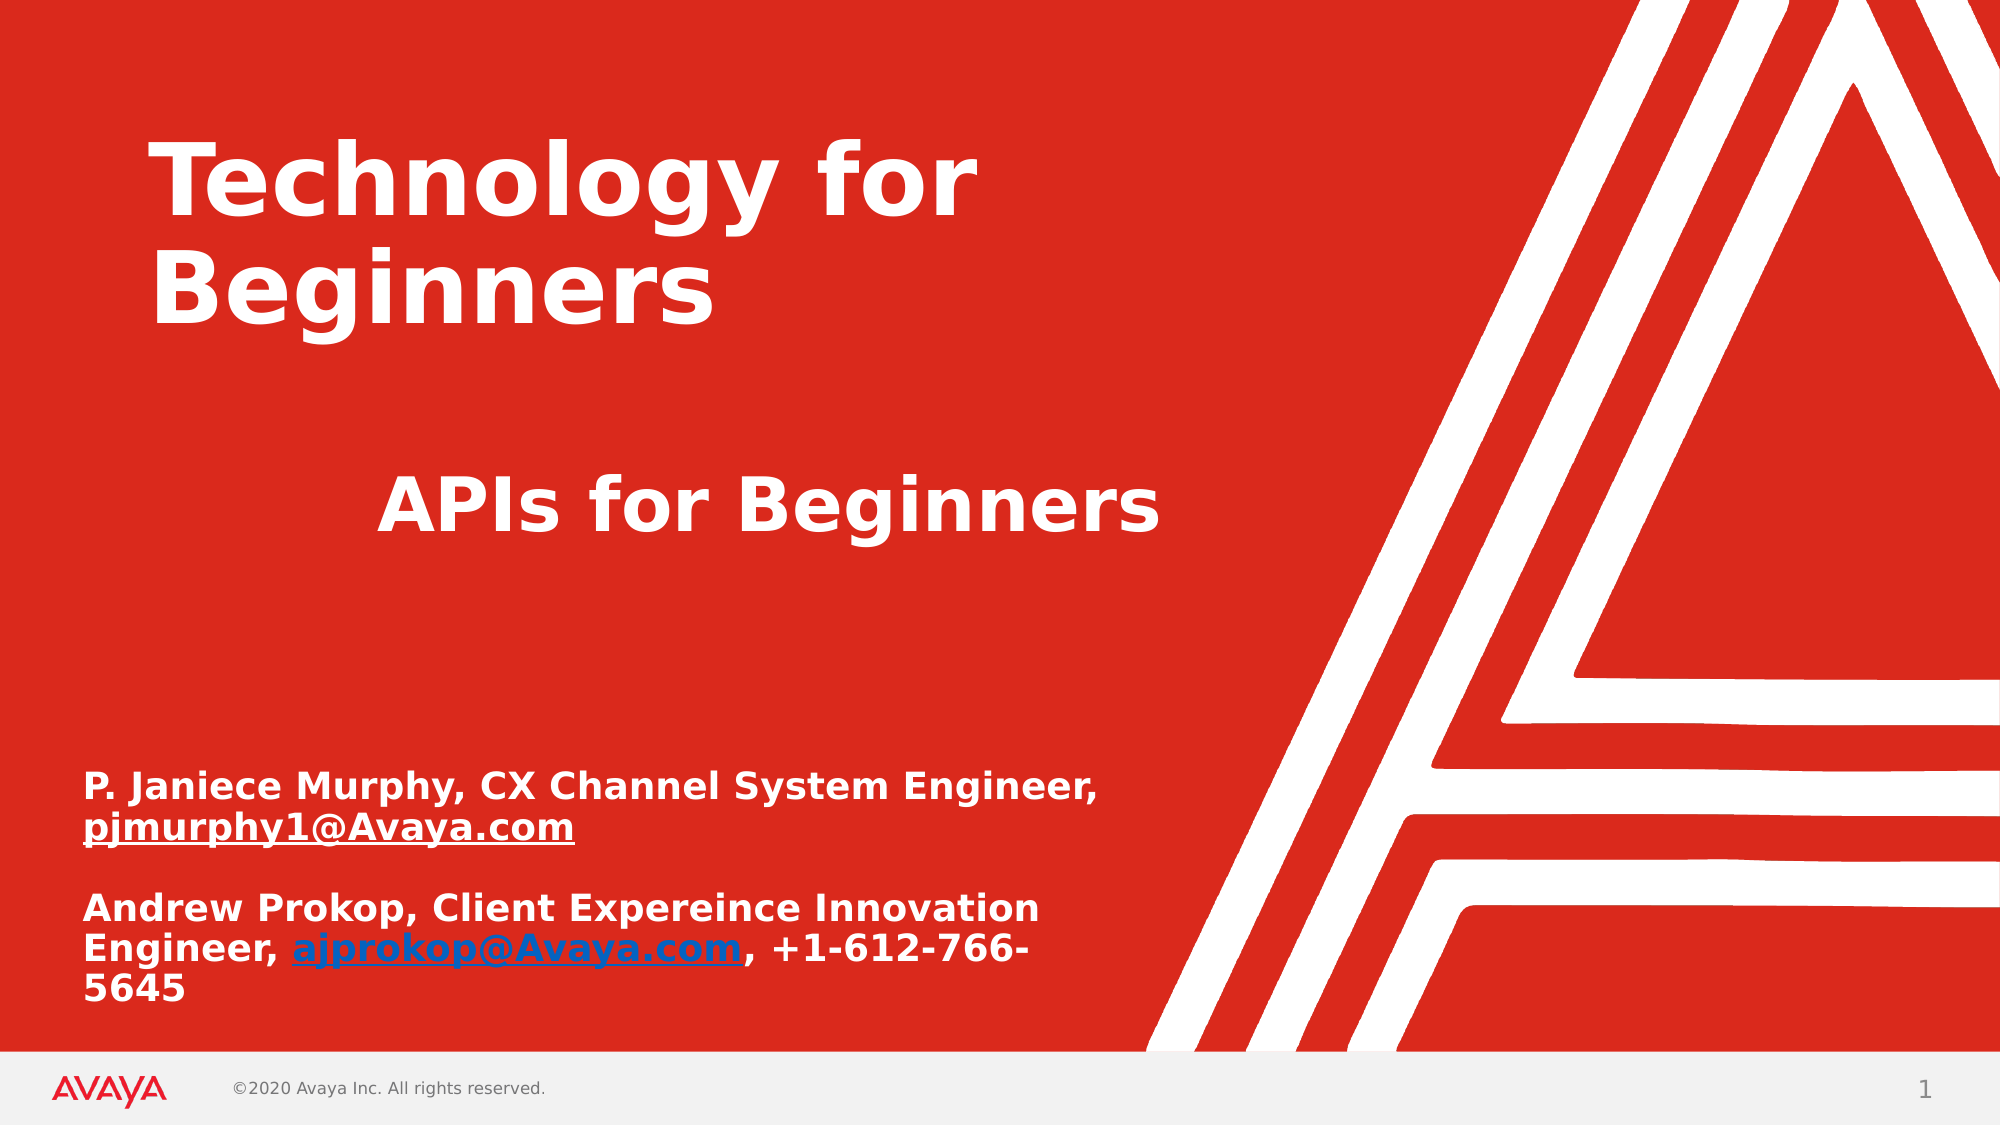

# Technology for Beginners
APIs for Beginners
P. Janiece Murphy, CX Channel System Engineer, pjmurphy1@Avaya.com
Andrew Prokop, Client Expereince Innovation Engineer, ajprokop@Avaya.com, +1-612-766-5645